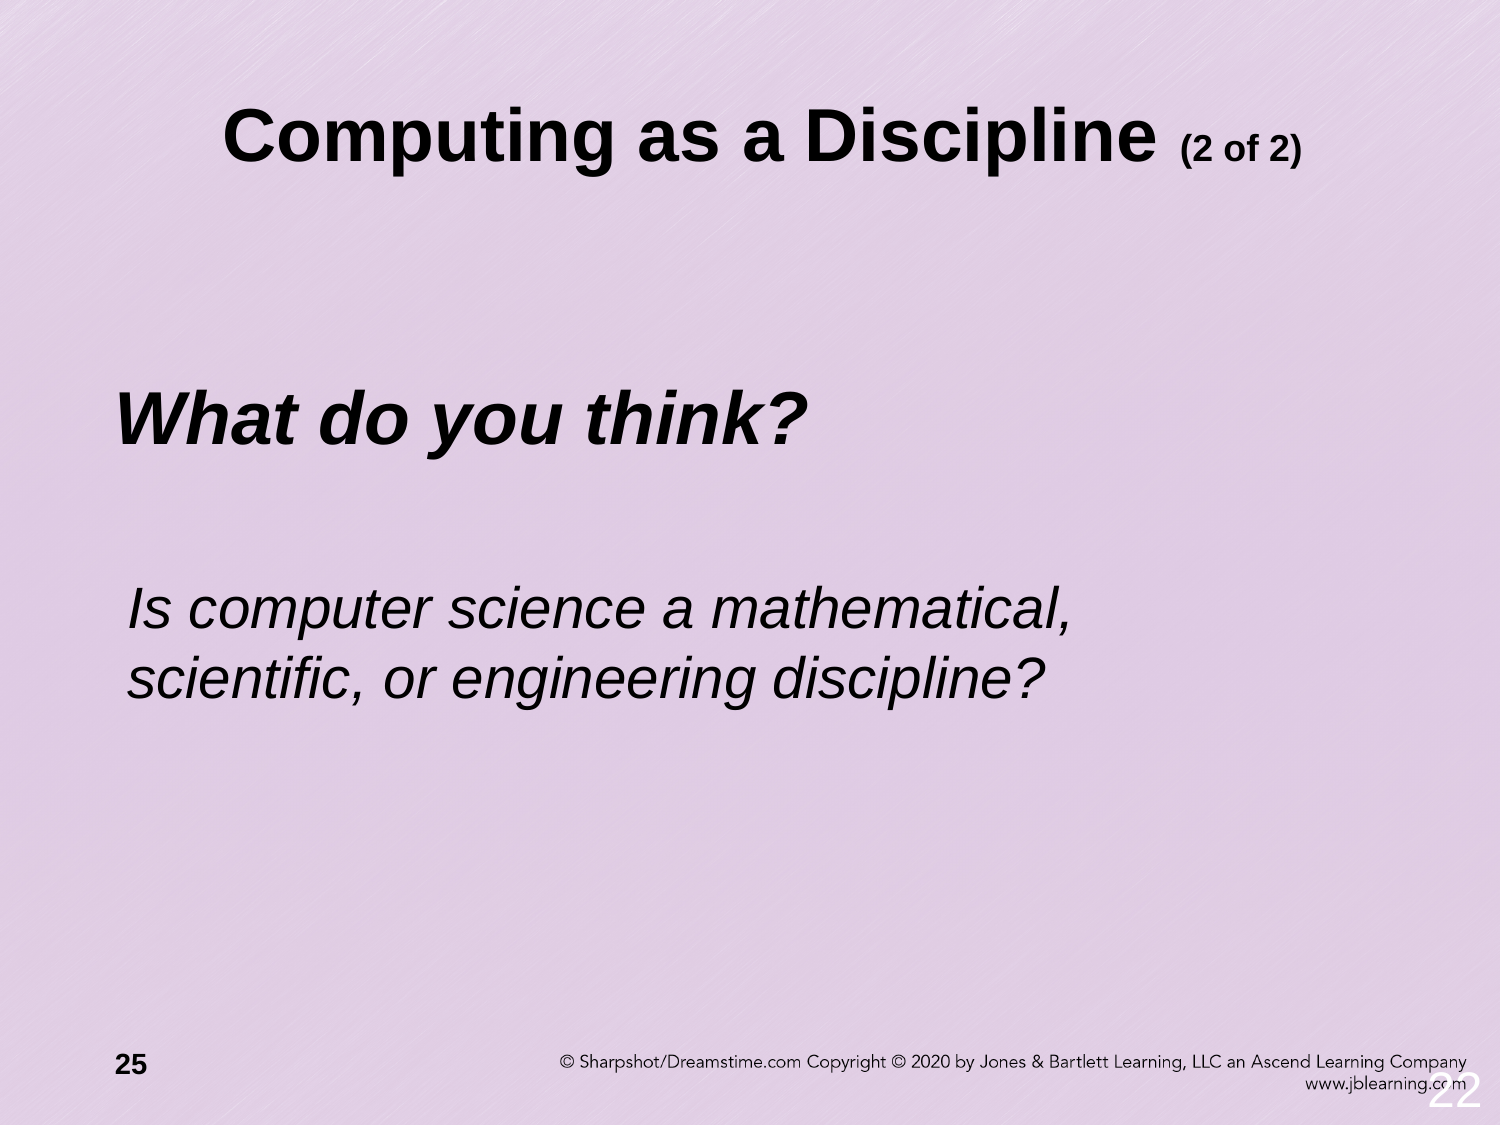

# Computing as a Discipline (2 of 2)
What do you think?
Is computer science a mathematical,  scientific, or engineering discipline?
25
22